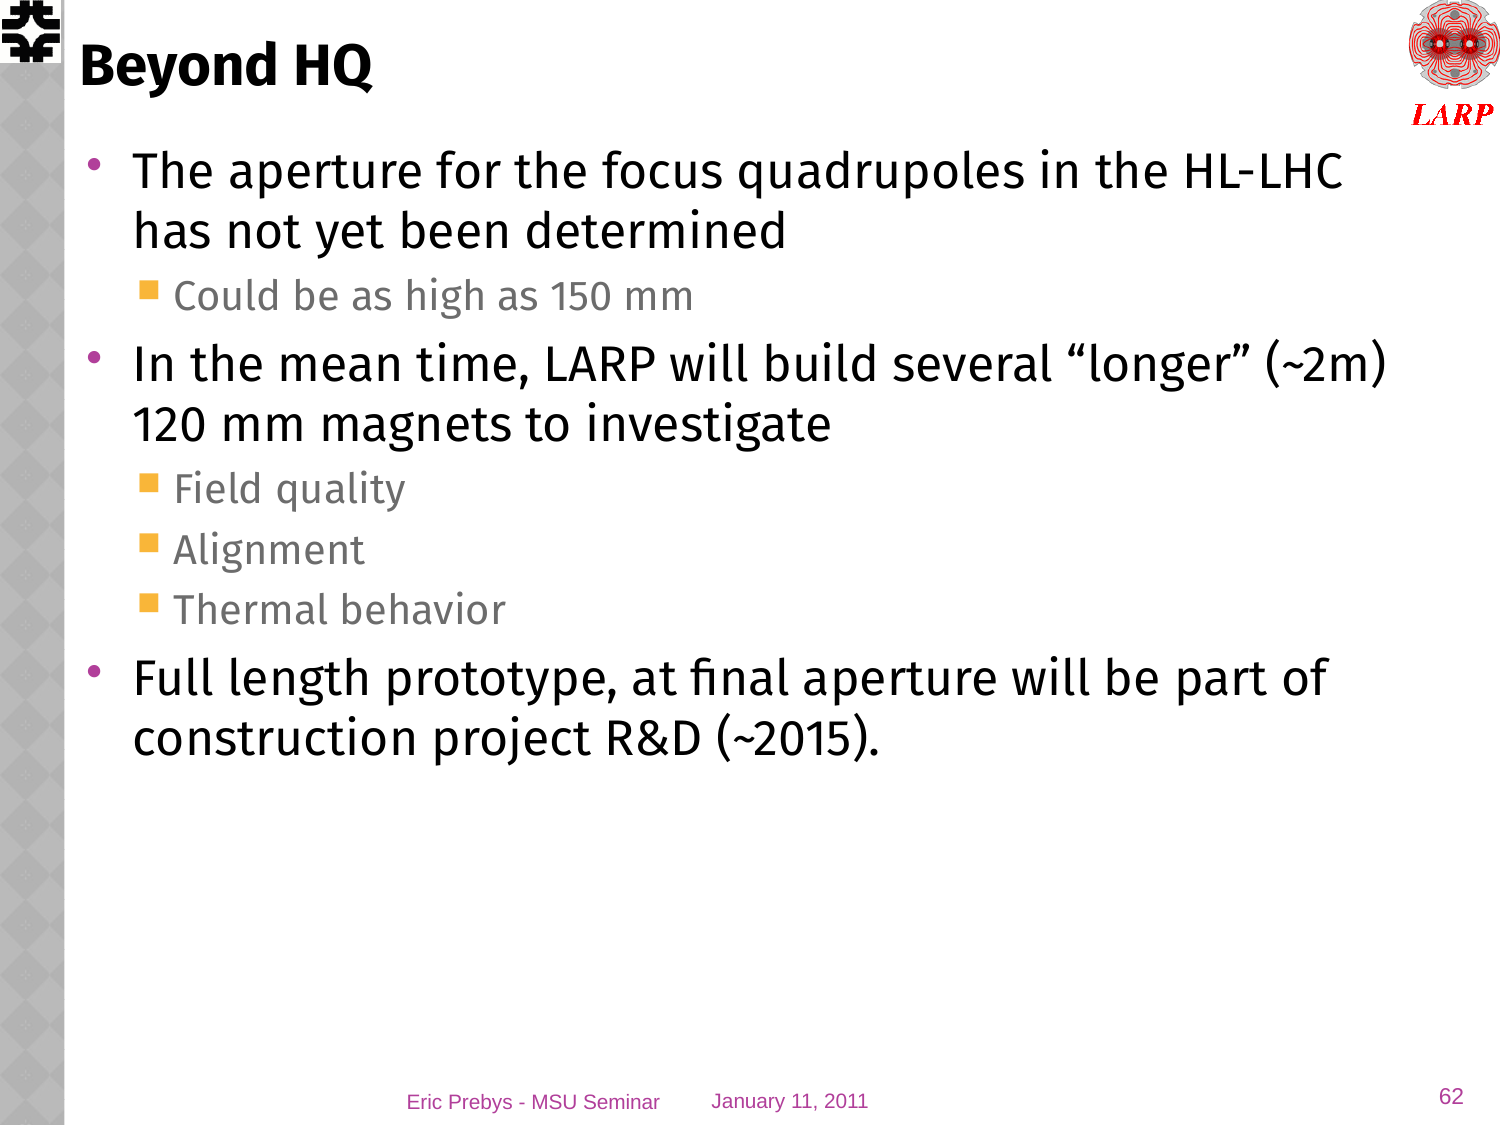

# Beyond HQ
The aperture for the focus quadrupoles in the HL-LHC has not yet been determined
Could be as high as 150 mm
In the mean time, LARP will build several “longer” (~2m) 120 mm magnets to investigate
Field quality
Alignment
Thermal behavior
Full length prototype, at final aperture will be part of construction project R&D (~2015).
62
Eric Prebys - MSU Seminar
January 11, 2011